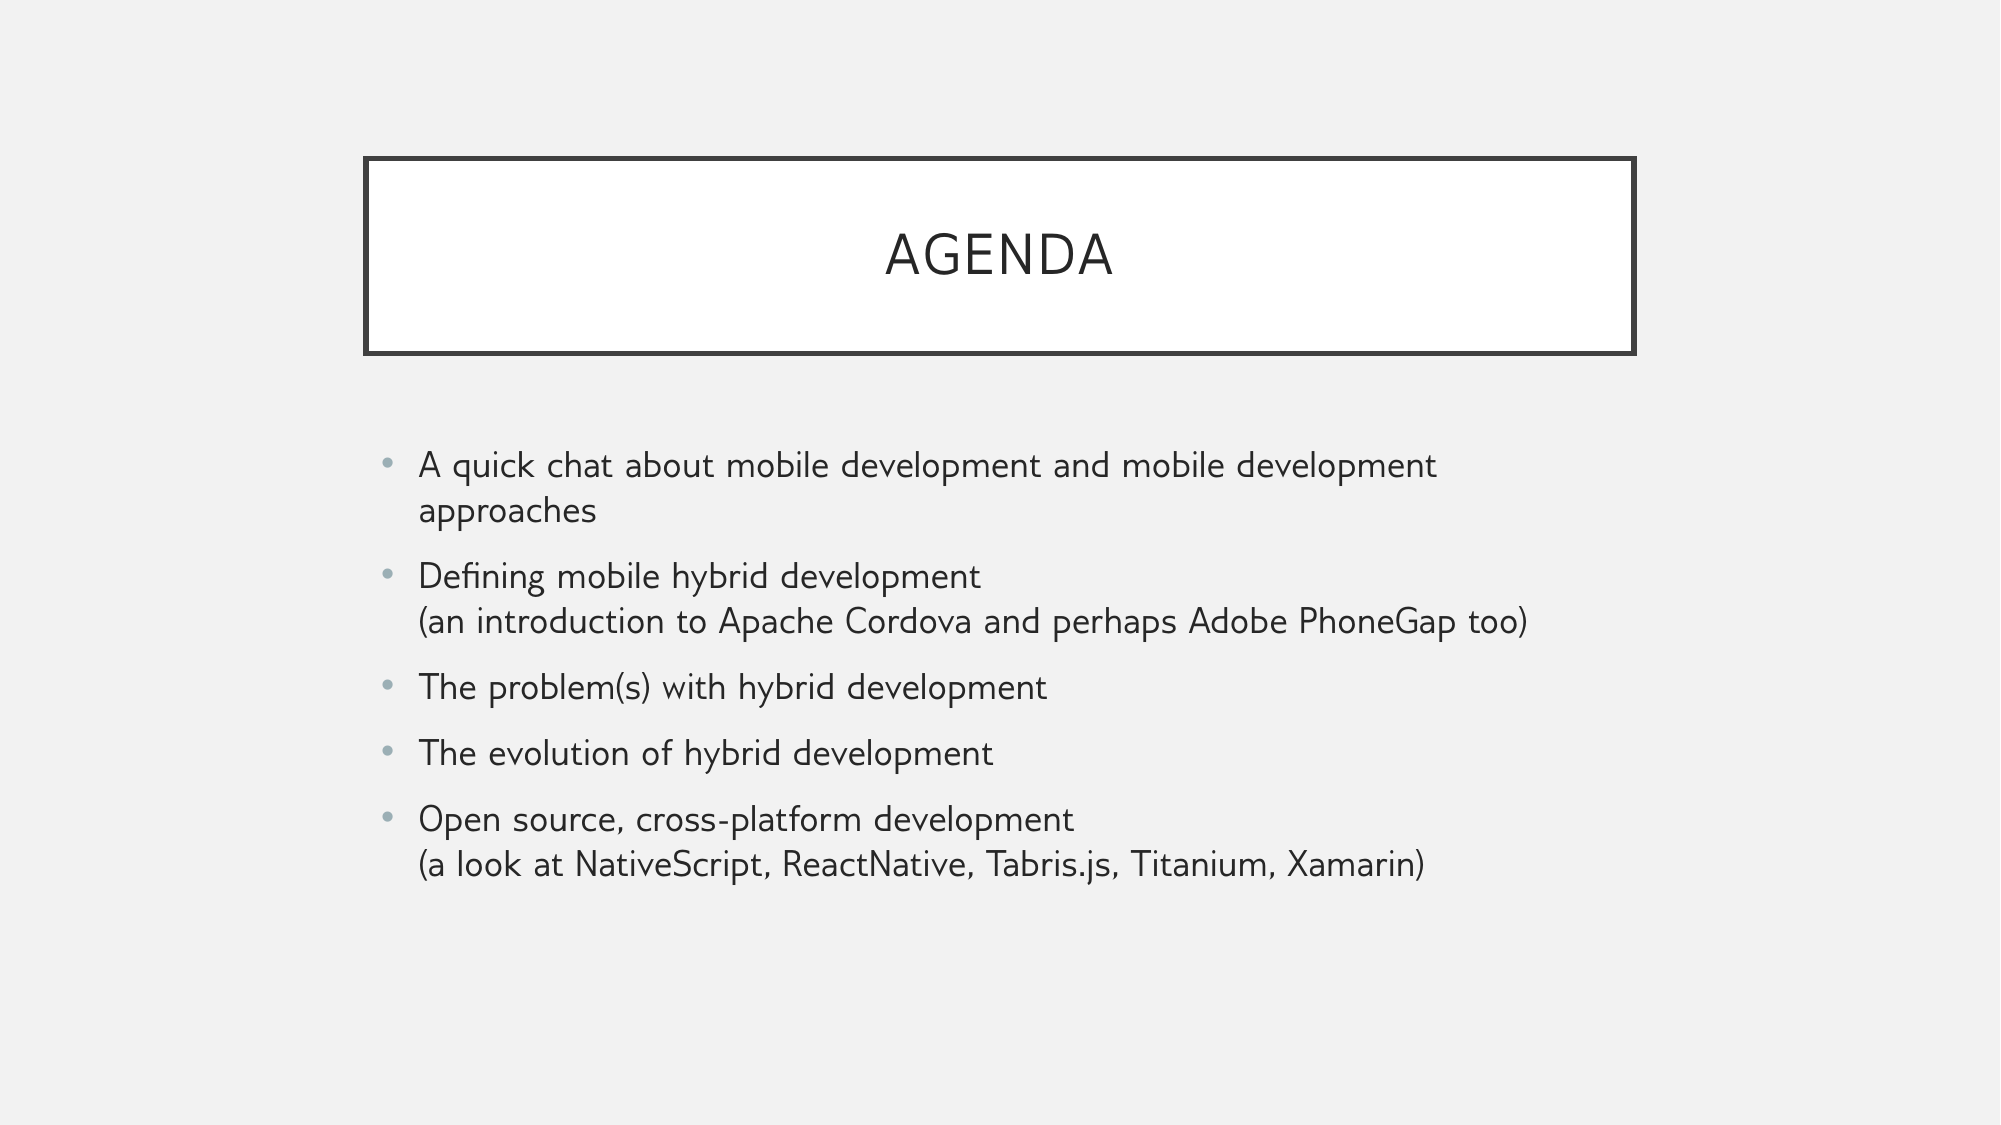

# Agenda
A quick chat about mobile development and mobile development approaches
Defining mobile hybrid development
(an introduction to Apache Cordova and perhaps Adobe PhoneGap too)
The problem(s) with hybrid development
The evolution of hybrid development
Open source, cross-platform development
(a look at NativeScript, ReactNative, Tabris.js, Titanium, Xamarin)